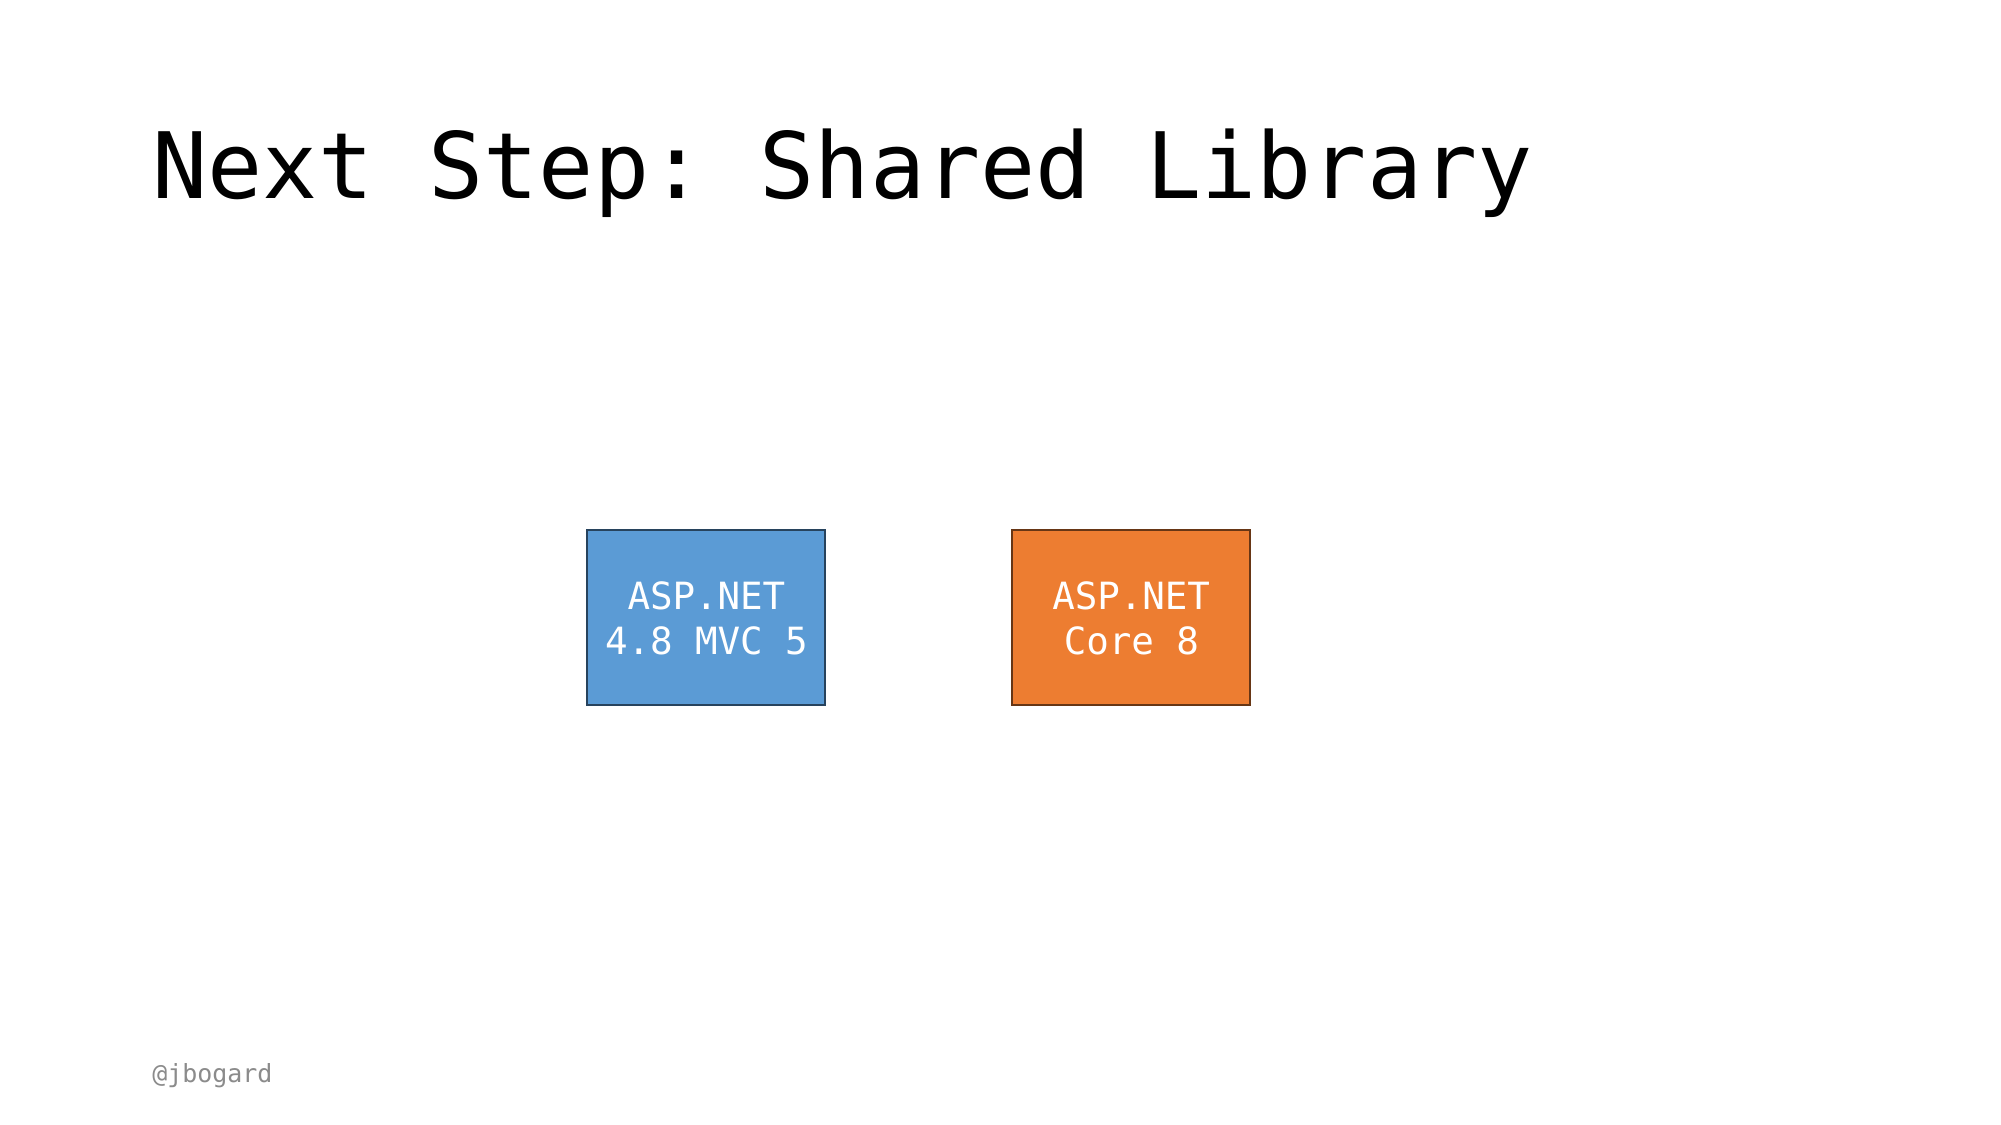

# Next Step: Shared Library
ASP.NET 4.8 MVC 5
ASP.NET
Core 8
@jbogard